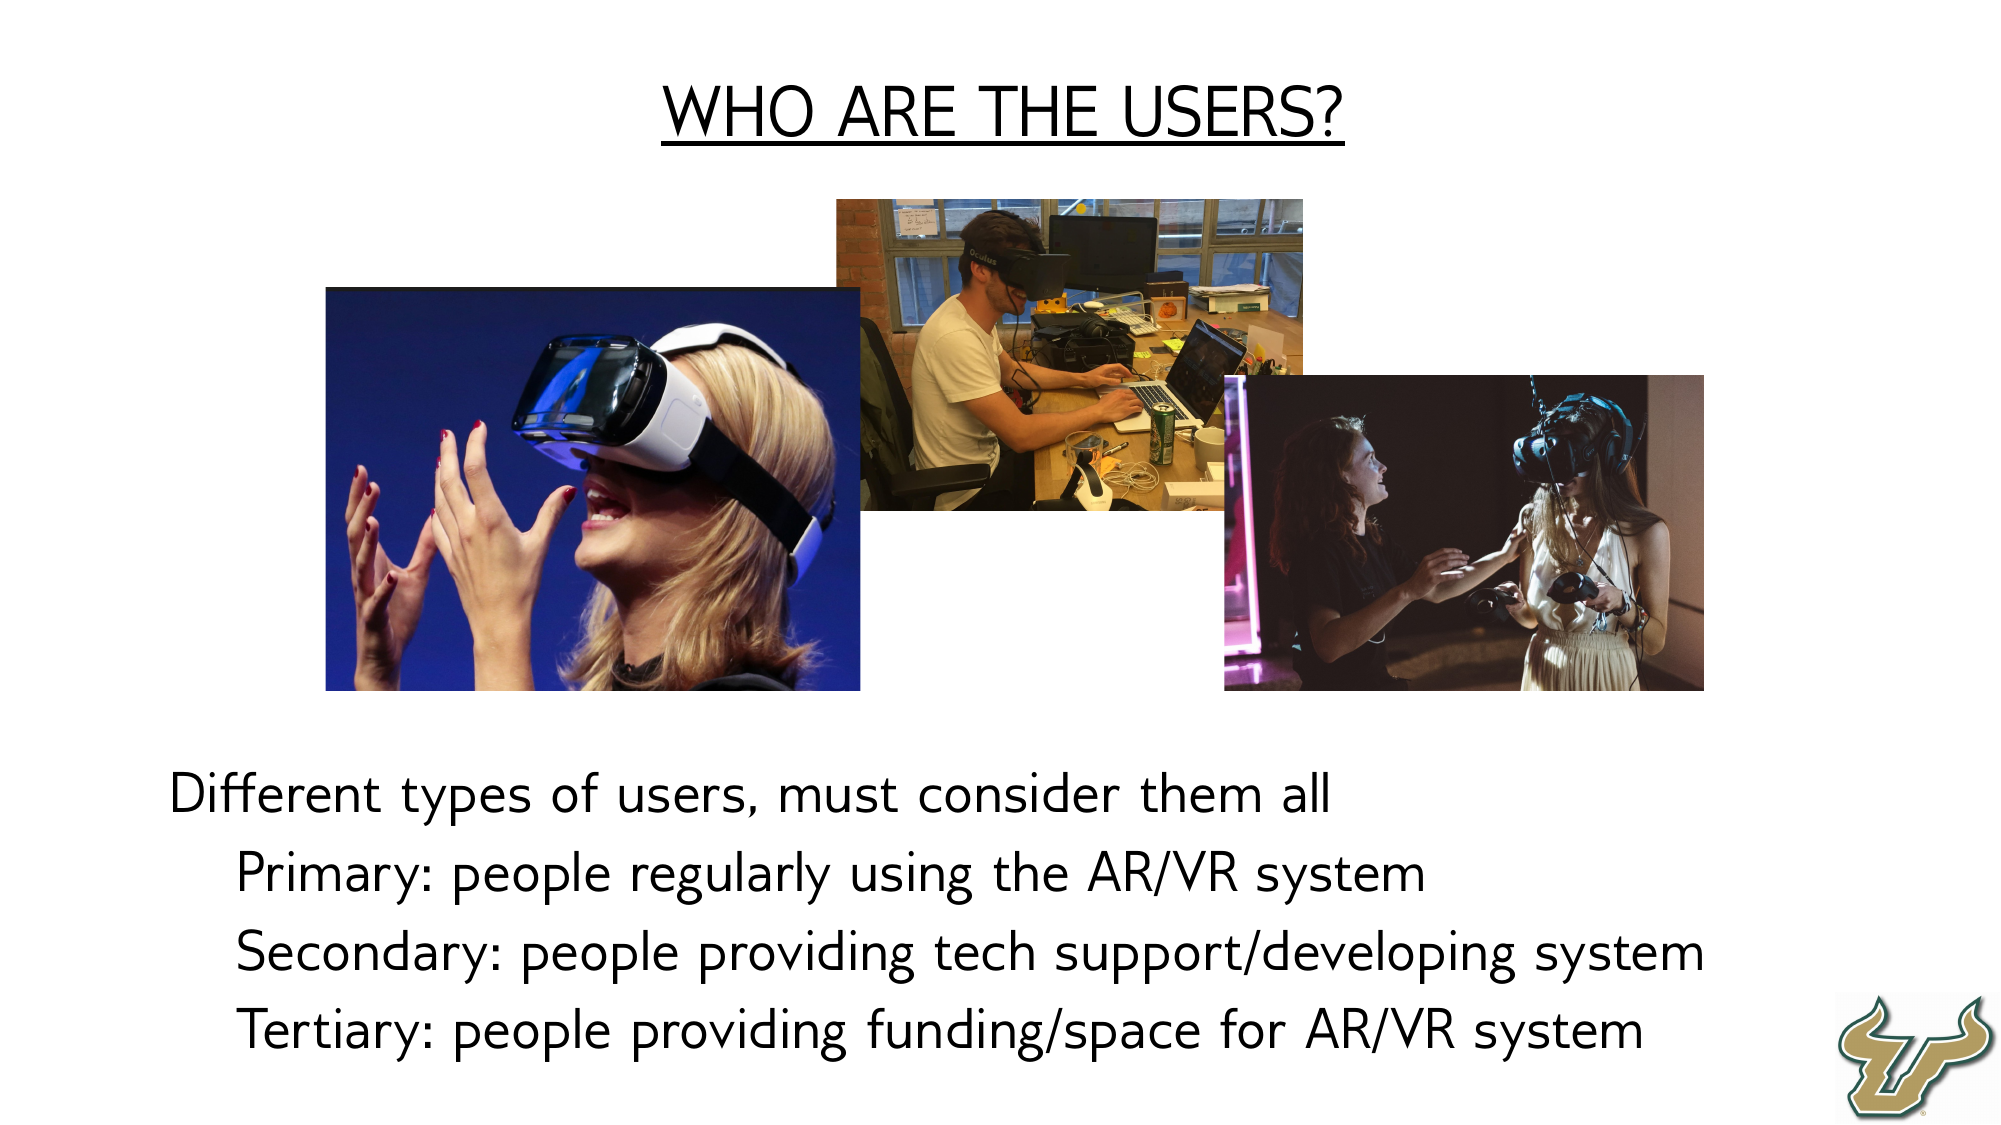

Who are the Users?

Different types of users, must consider them all
Primary: people regularly using the AR/VR system
Secondary: people providing tech support/developing system
Tertiary: people providing funding/space for AR/VR system